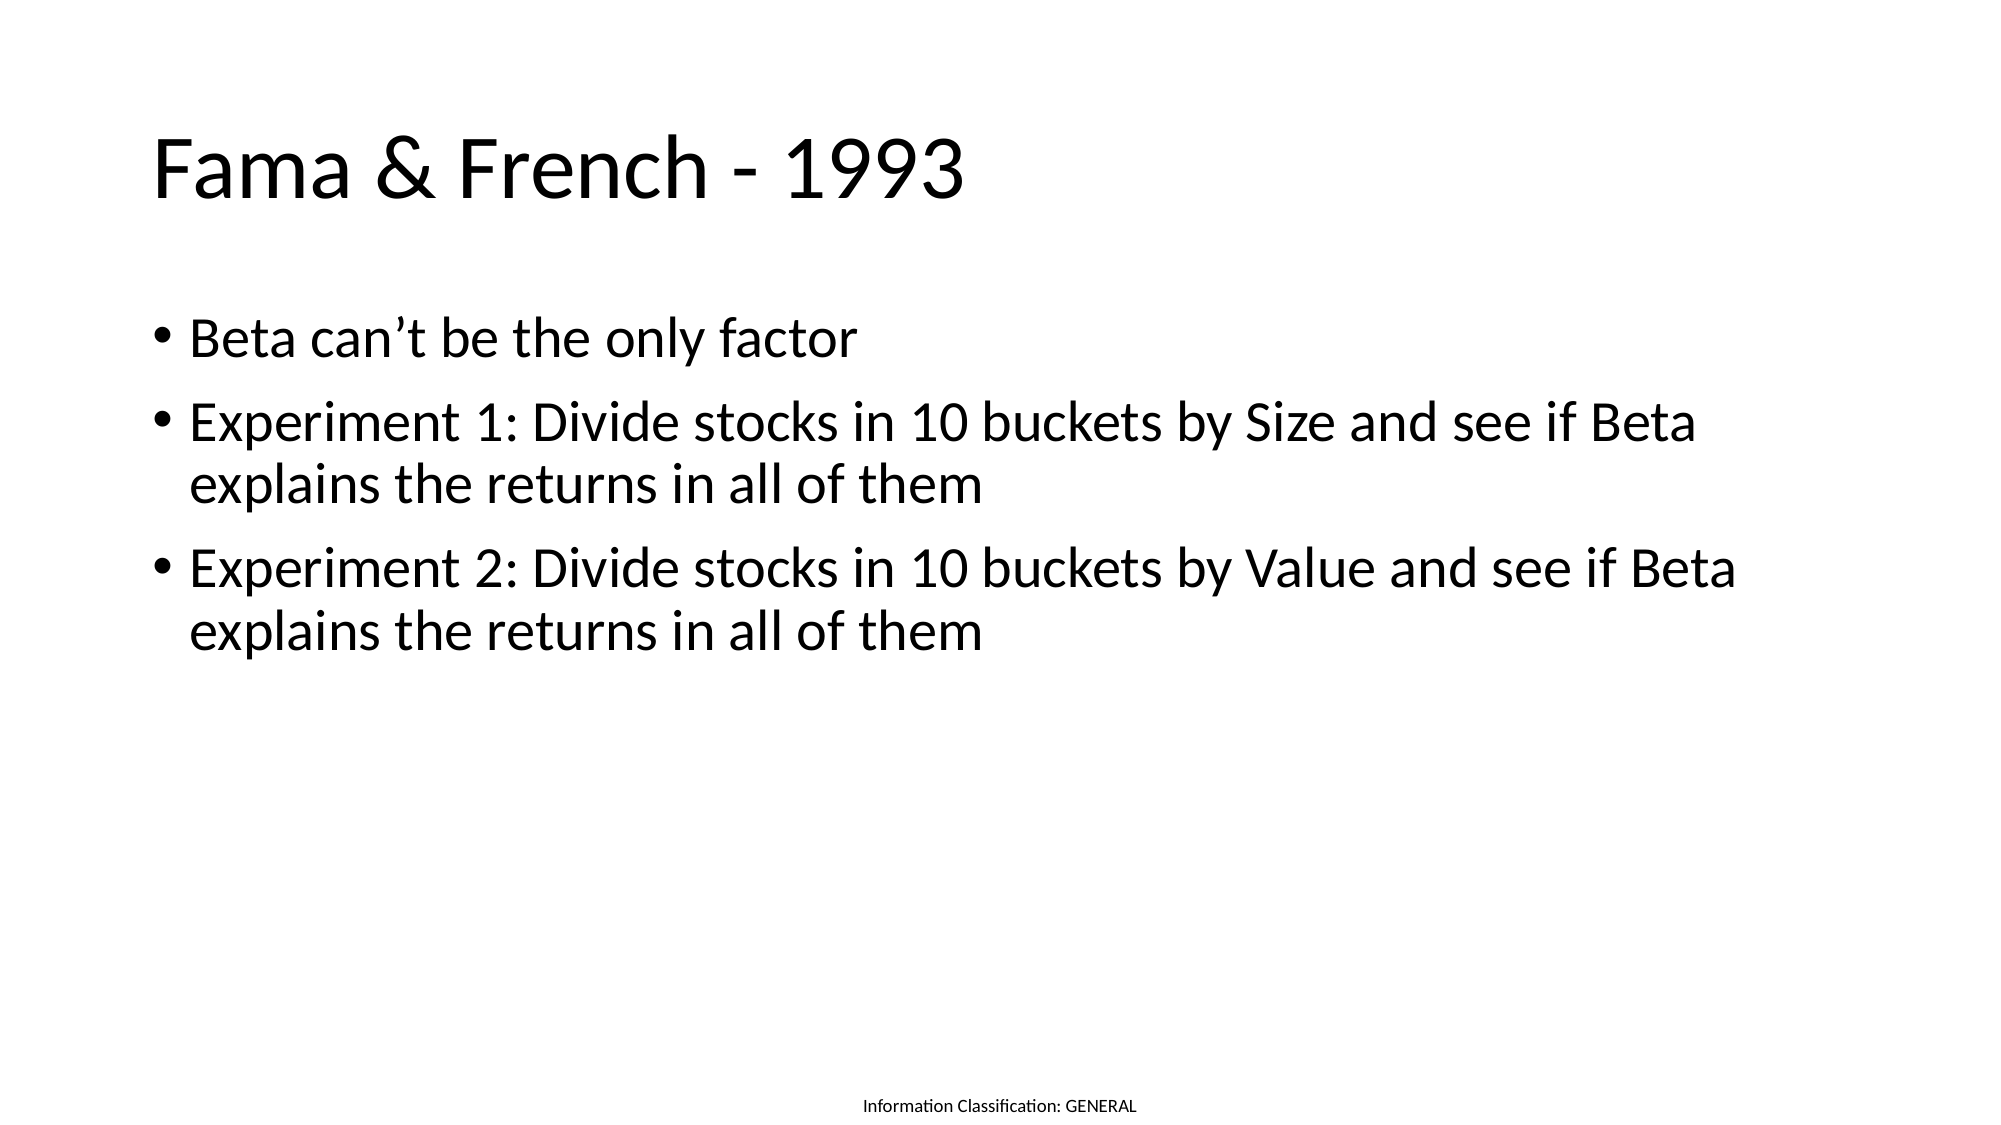

# Fama & French - 1993
Beta can’t be the only factor
Experiment 1: Divide stocks in 10 buckets by Size and see if Beta explains the returns in all of them
Experiment 2: Divide stocks in 10 buckets by Value and see if Beta explains the returns in all of them